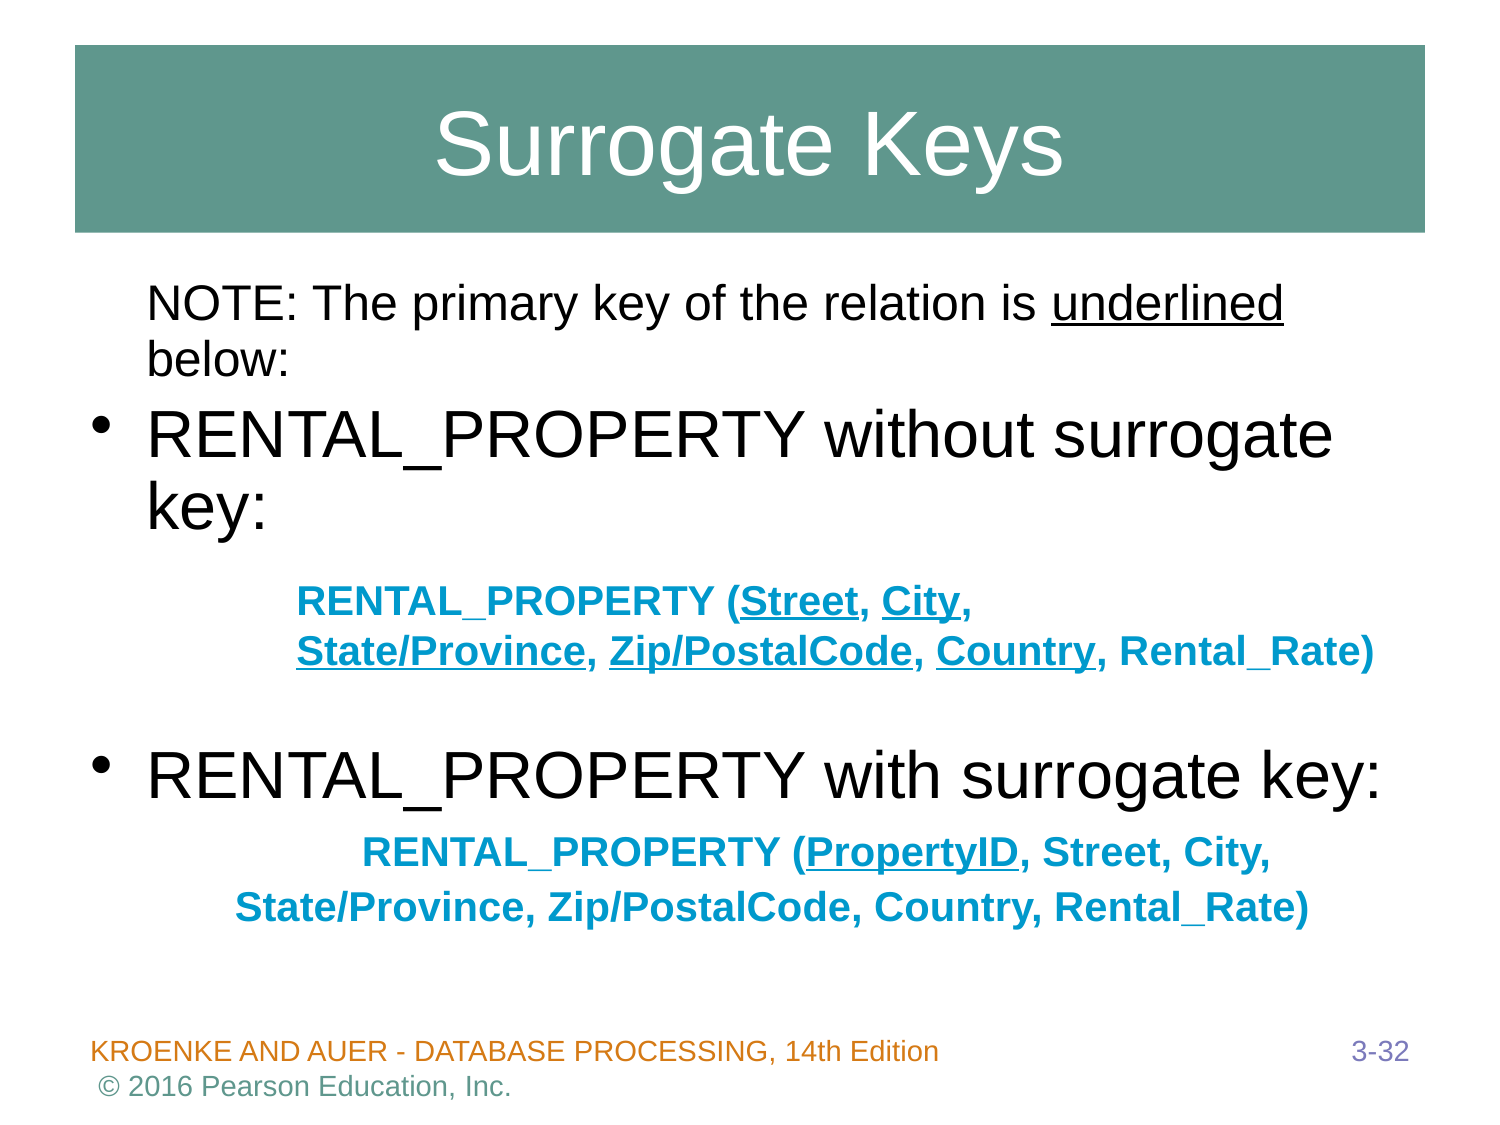

# Surrogate Keys
	NOTE: The primary key of the relation is underlined below:
RENTAL_PROPERTY without surrogate key:
		RENTAL_PROPERTY (Street, City,
	State/Province, Zip/PostalCode, Country, Rental_Rate)

RENTAL_PROPERTY with surrogate key:
  		RENTAL_PROPERTY (PropertyID, Street, City,
	  State/Province, Zip/PostalCode, Country, Rental_Rate)
3-32

KROENKE AND AUER - DATABASE PROCESSING, 14th Edition  © 2016 Pearson Education, Inc.